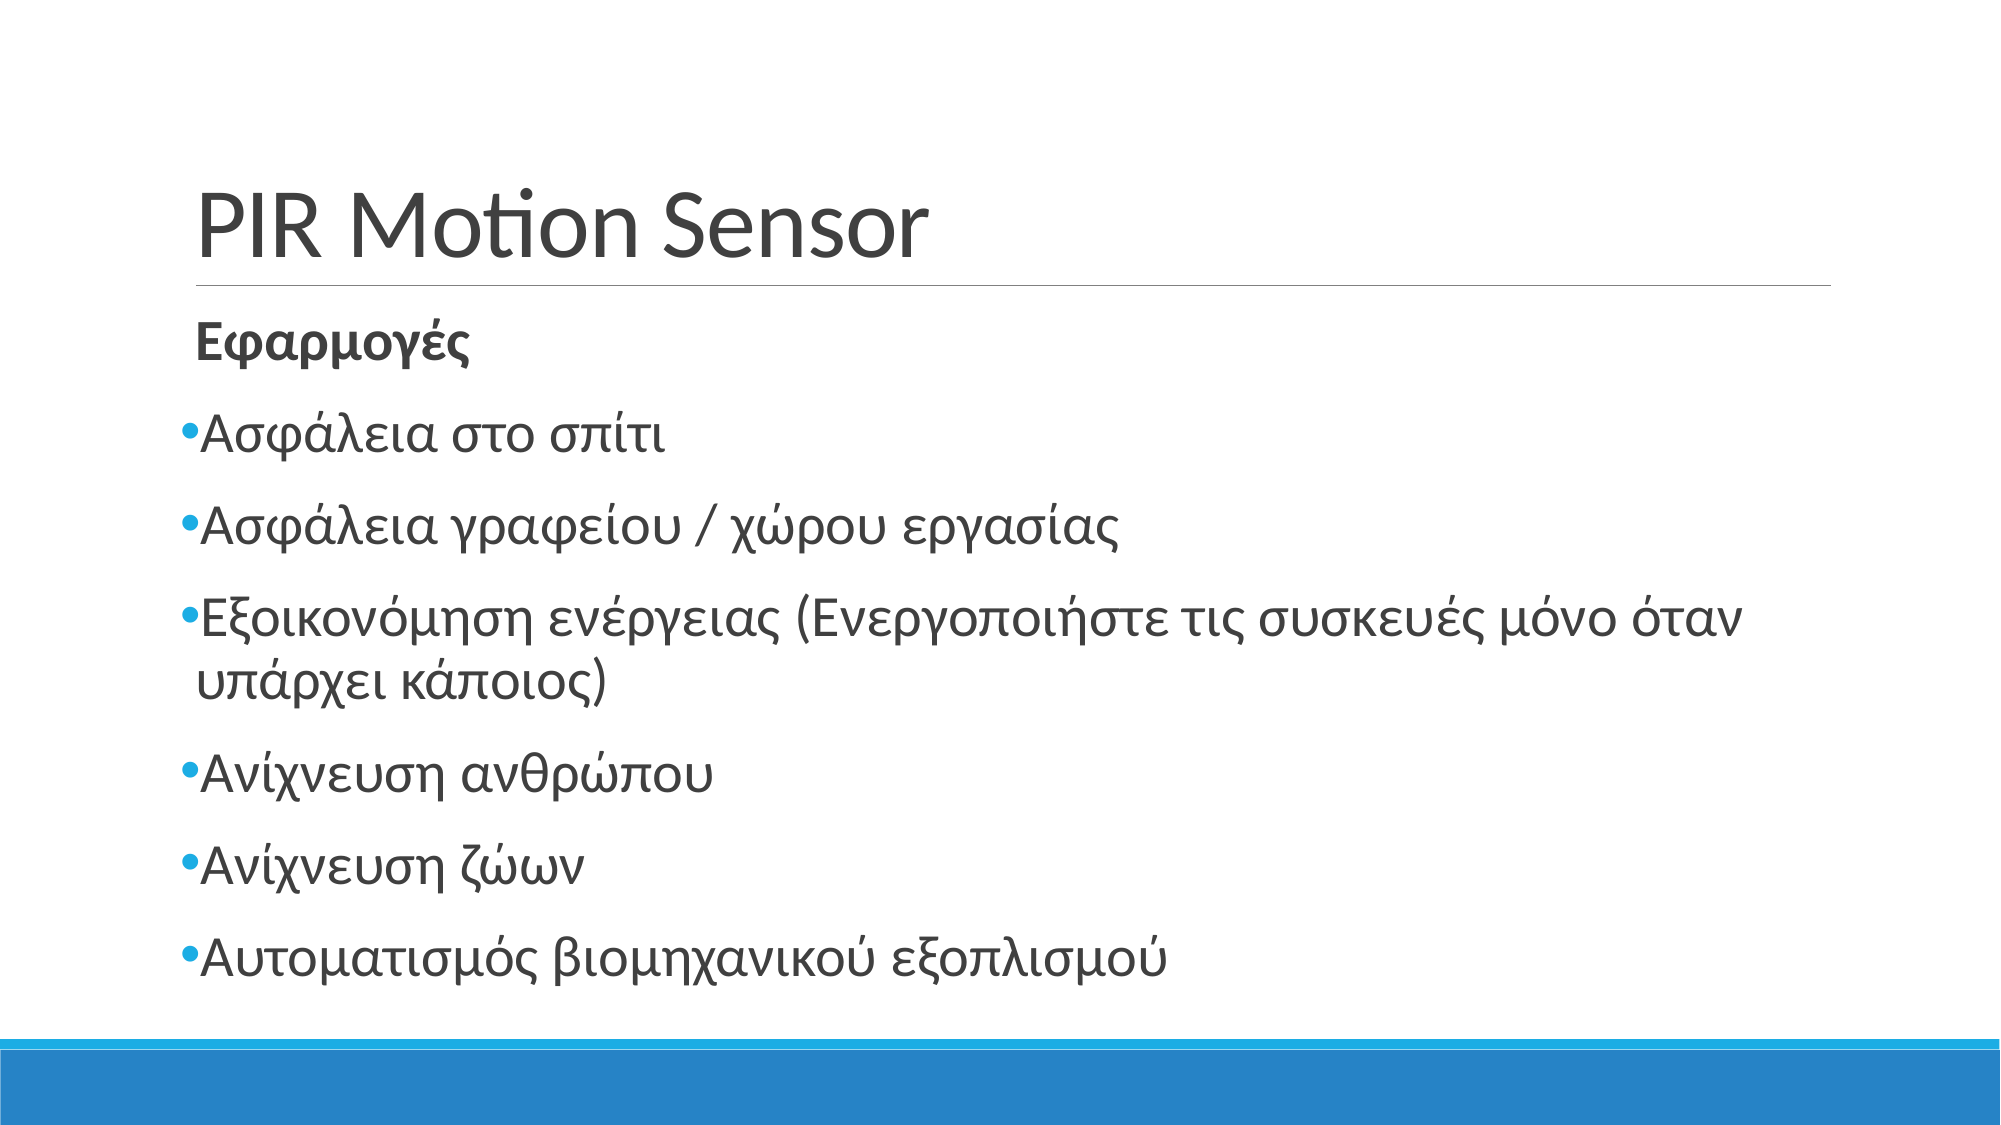

# PIR Motion Sensor
Εφαρμογές
Ασφάλεια στο σπίτι
Ασφάλεια γραφείου / χώρου εργασίας
Εξοικονόμηση ενέργειας (Ενεργοποιήστε τις συσκευές μόνο όταν υπάρχει κάποιος)
Ανίχνευση ανθρώπου
Ανίχνευση ζώων
Αυτοματισμός βιομηχανικού εξοπλισμού